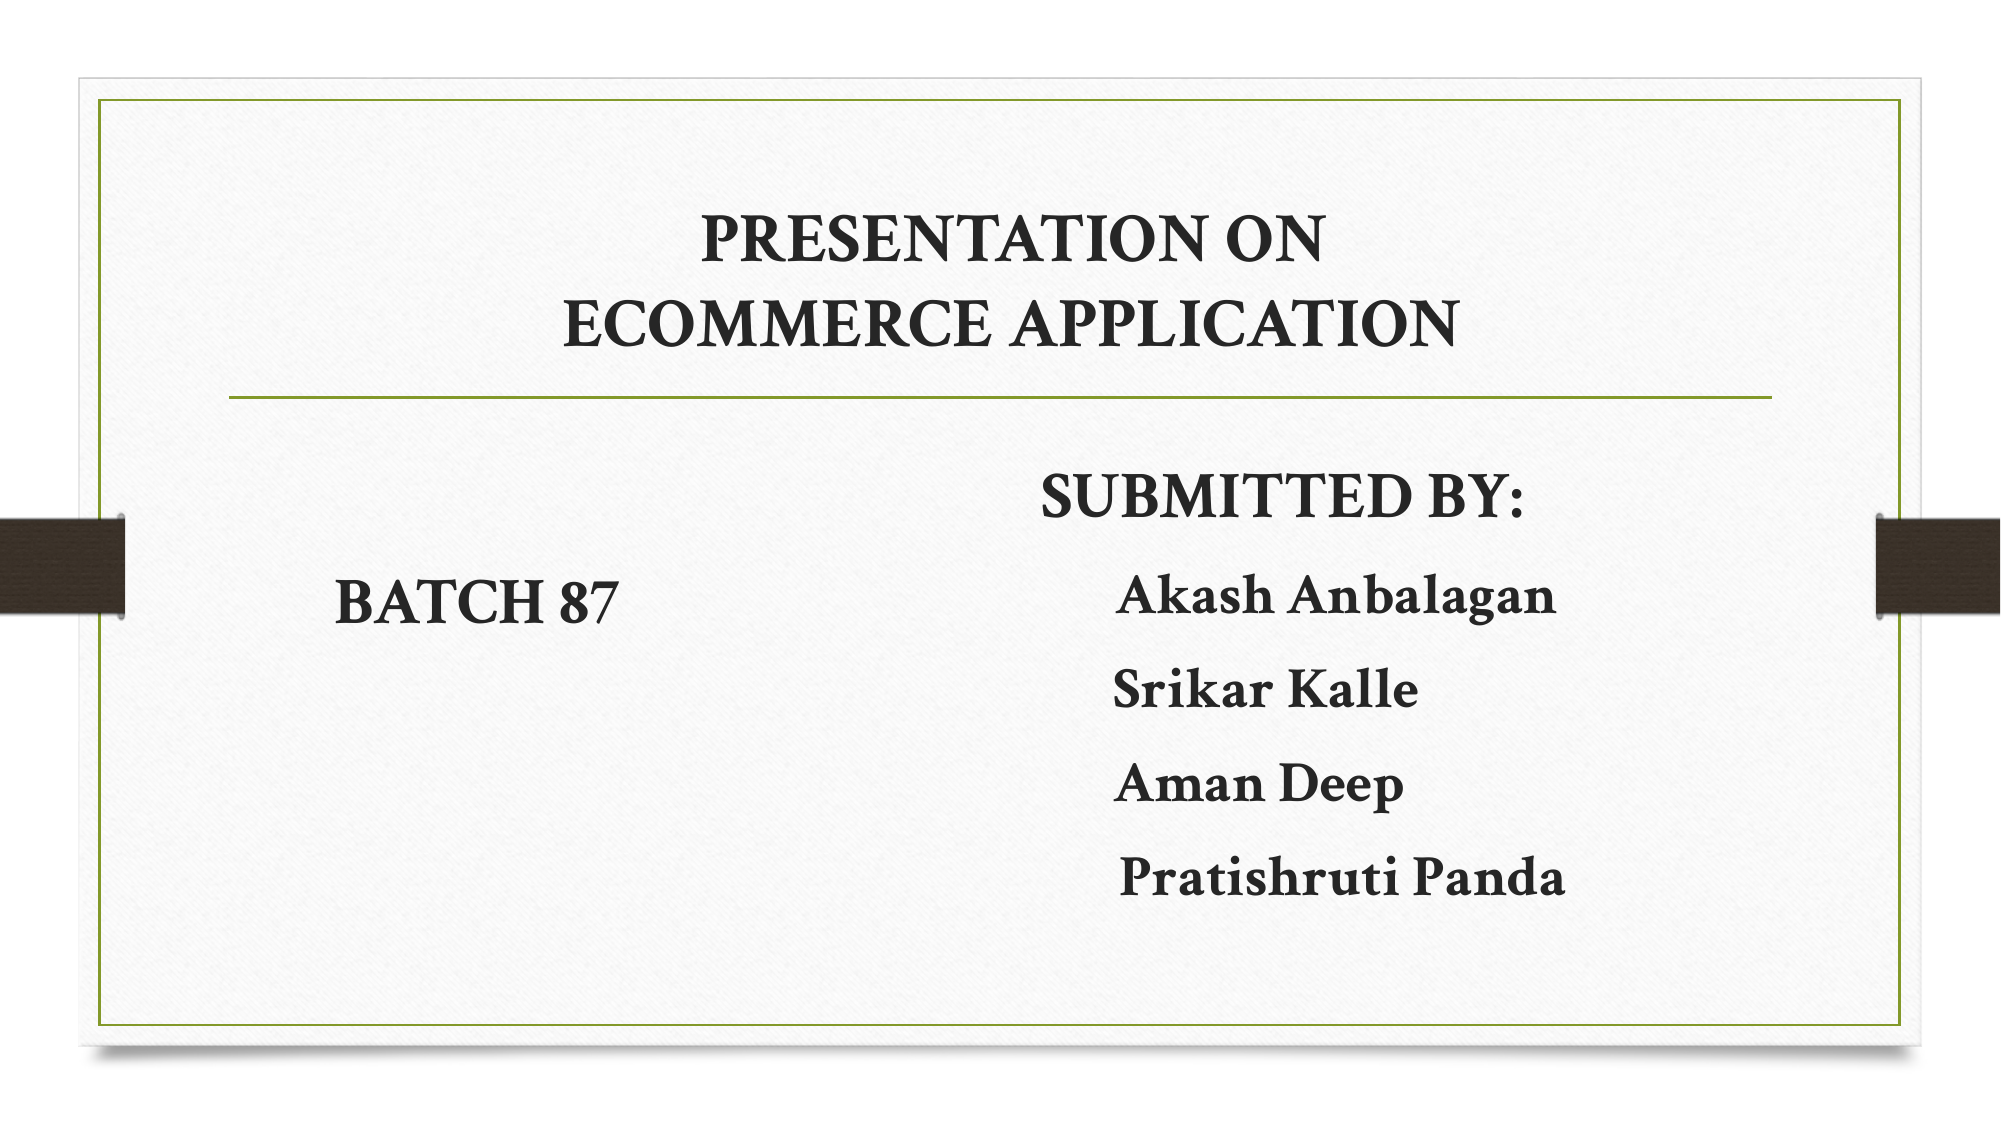

# PRESENTATION ON   ECOMMERCE APPLICATION

      BATCH 87
SUBMITTED BY:
        Akash Anbalagan
      Srikar Kalle
      Aman Deep
      Pratishruti Panda